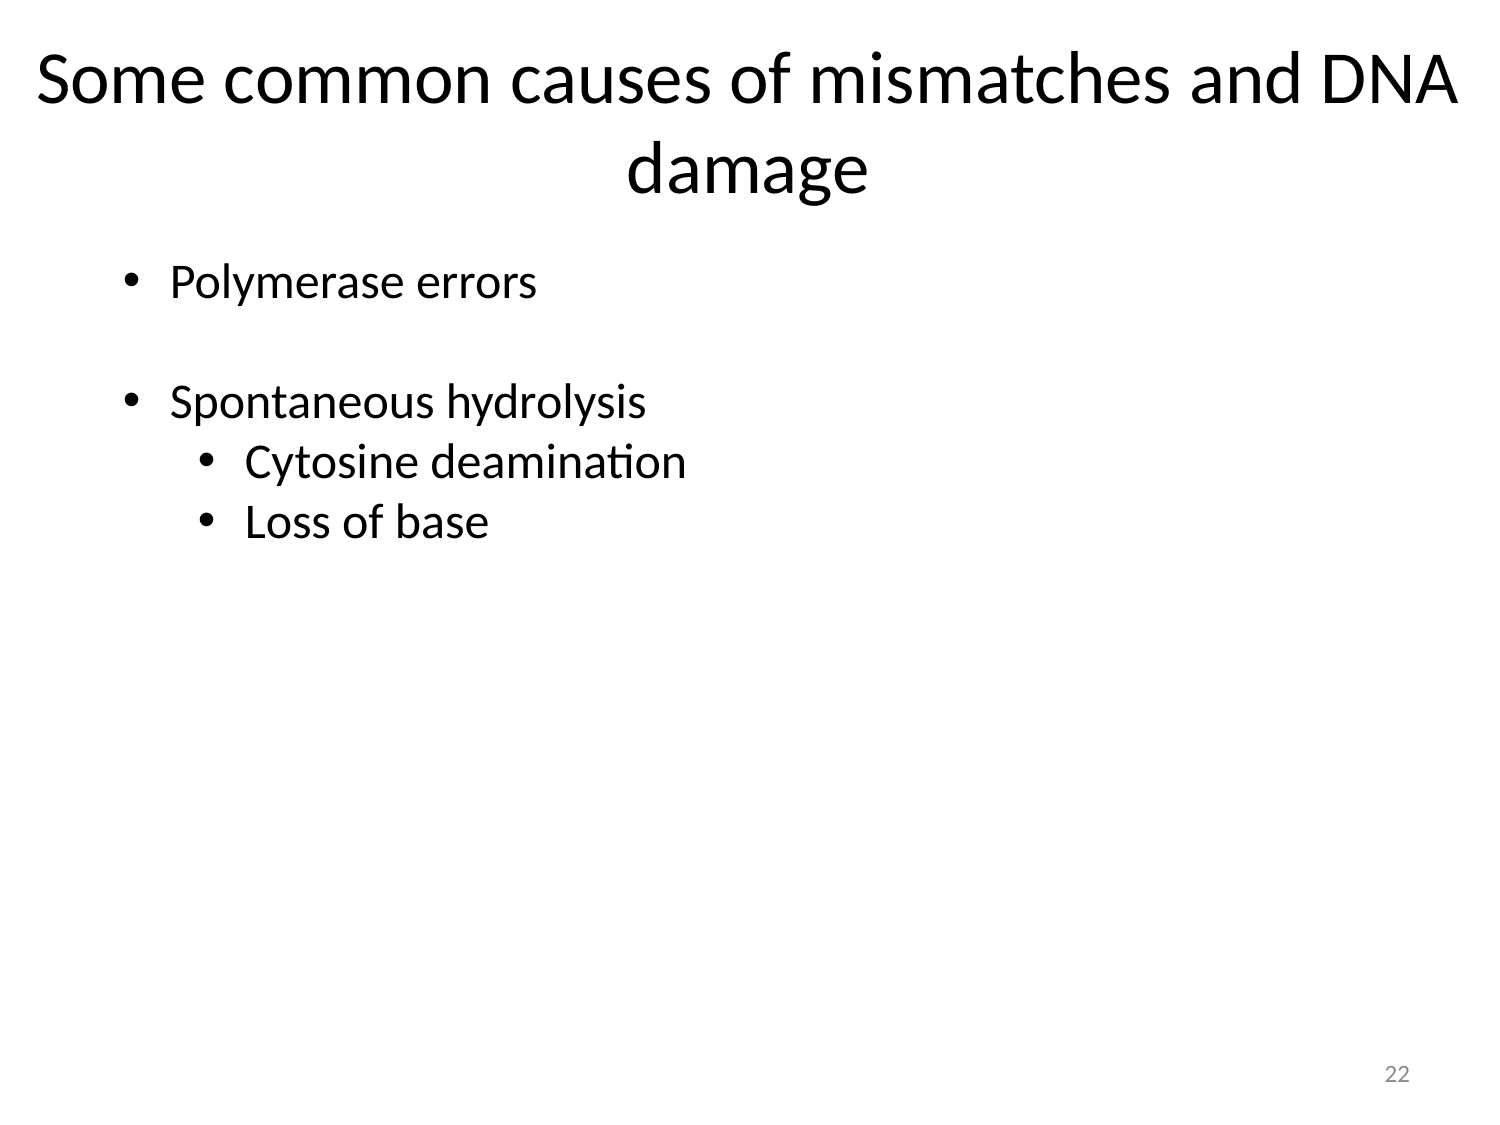

Some common causes of mismatches and DNA damage
Polymerase errors

Spontaneous hydrolysis
Cytosine deamination
Loss of base

22